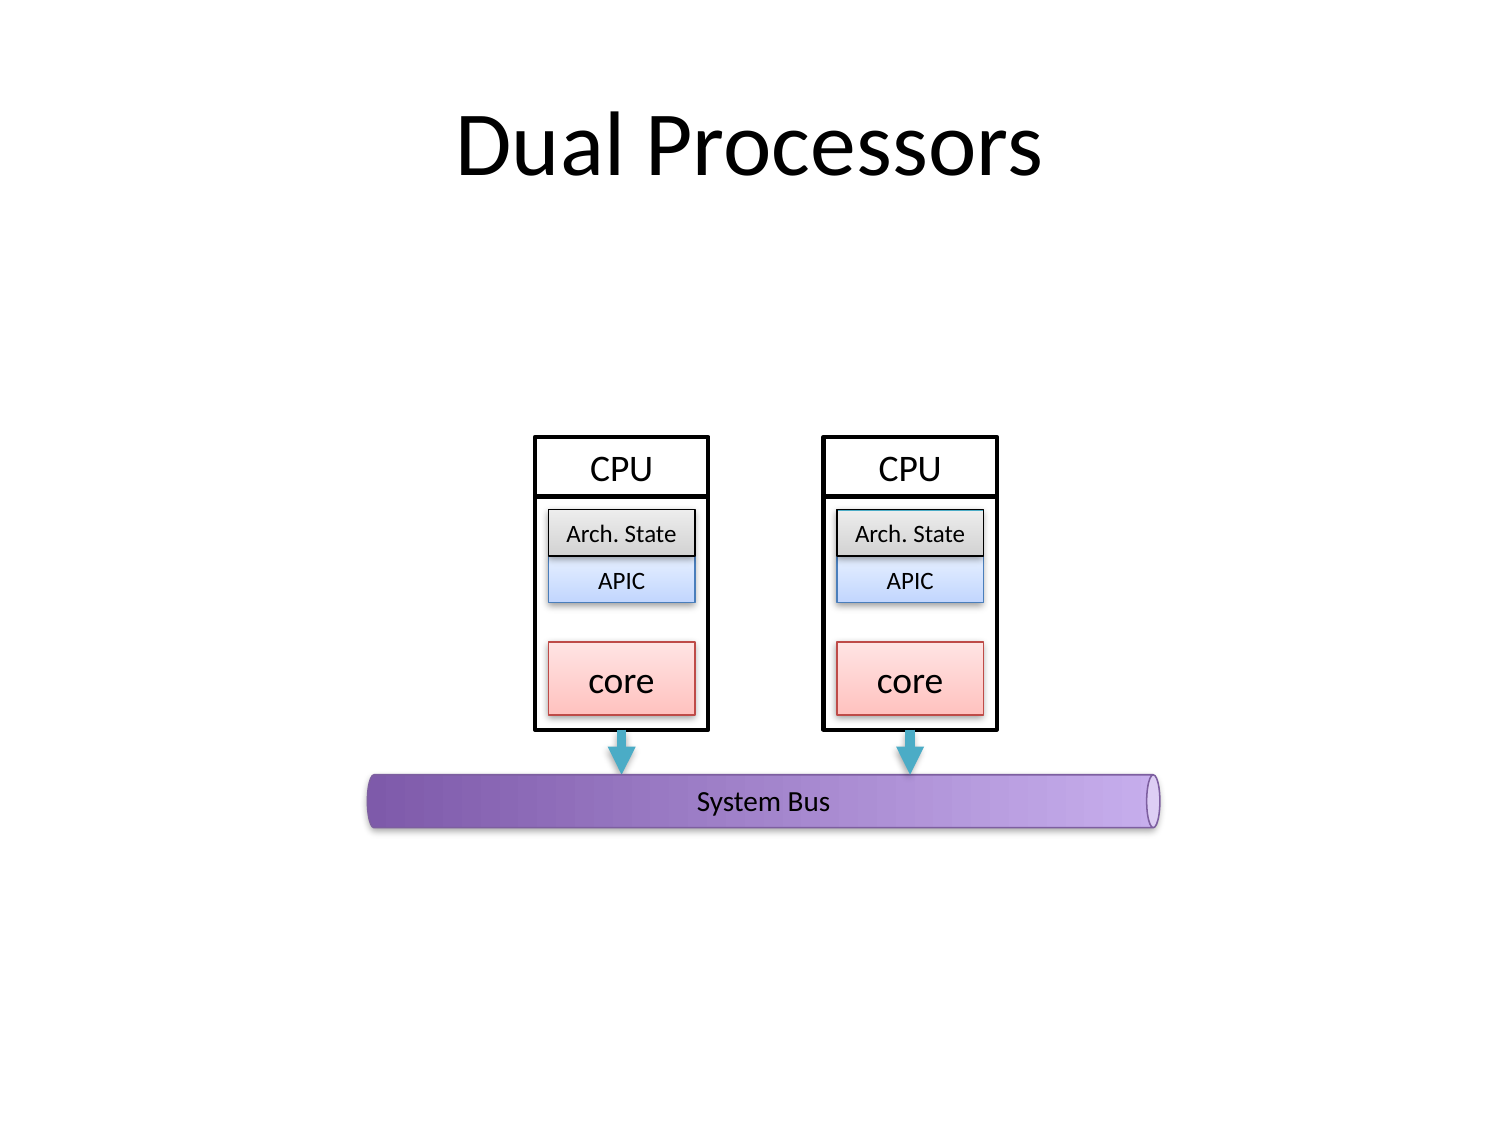

# Dual Processors

CPU

Arch. State
APIC
core
CPU

Arch. State
APIC
core
System Bus